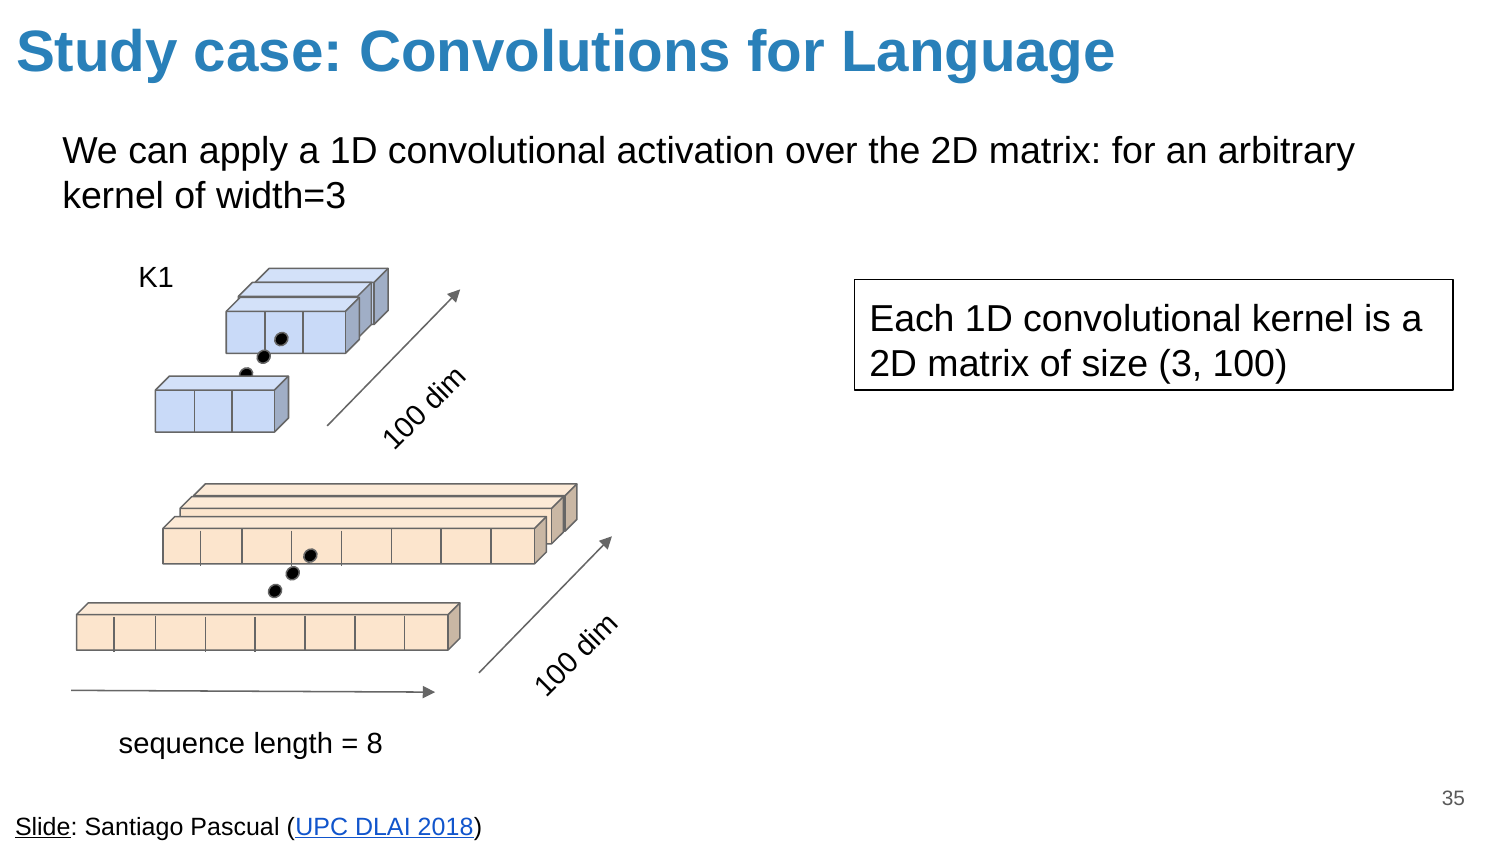

# Study case: Convolutions for Language
We can apply a 1D convolutional activation over the 2D matrix: for an arbitrary kernel of width=3
K1

Each 1D convolutional kernel is a 2D matrix of size (3, 100)

100 dim

100 dim
sequence length = 8
35
Slide: Santiago Pascual (UPC DLAI 2018)